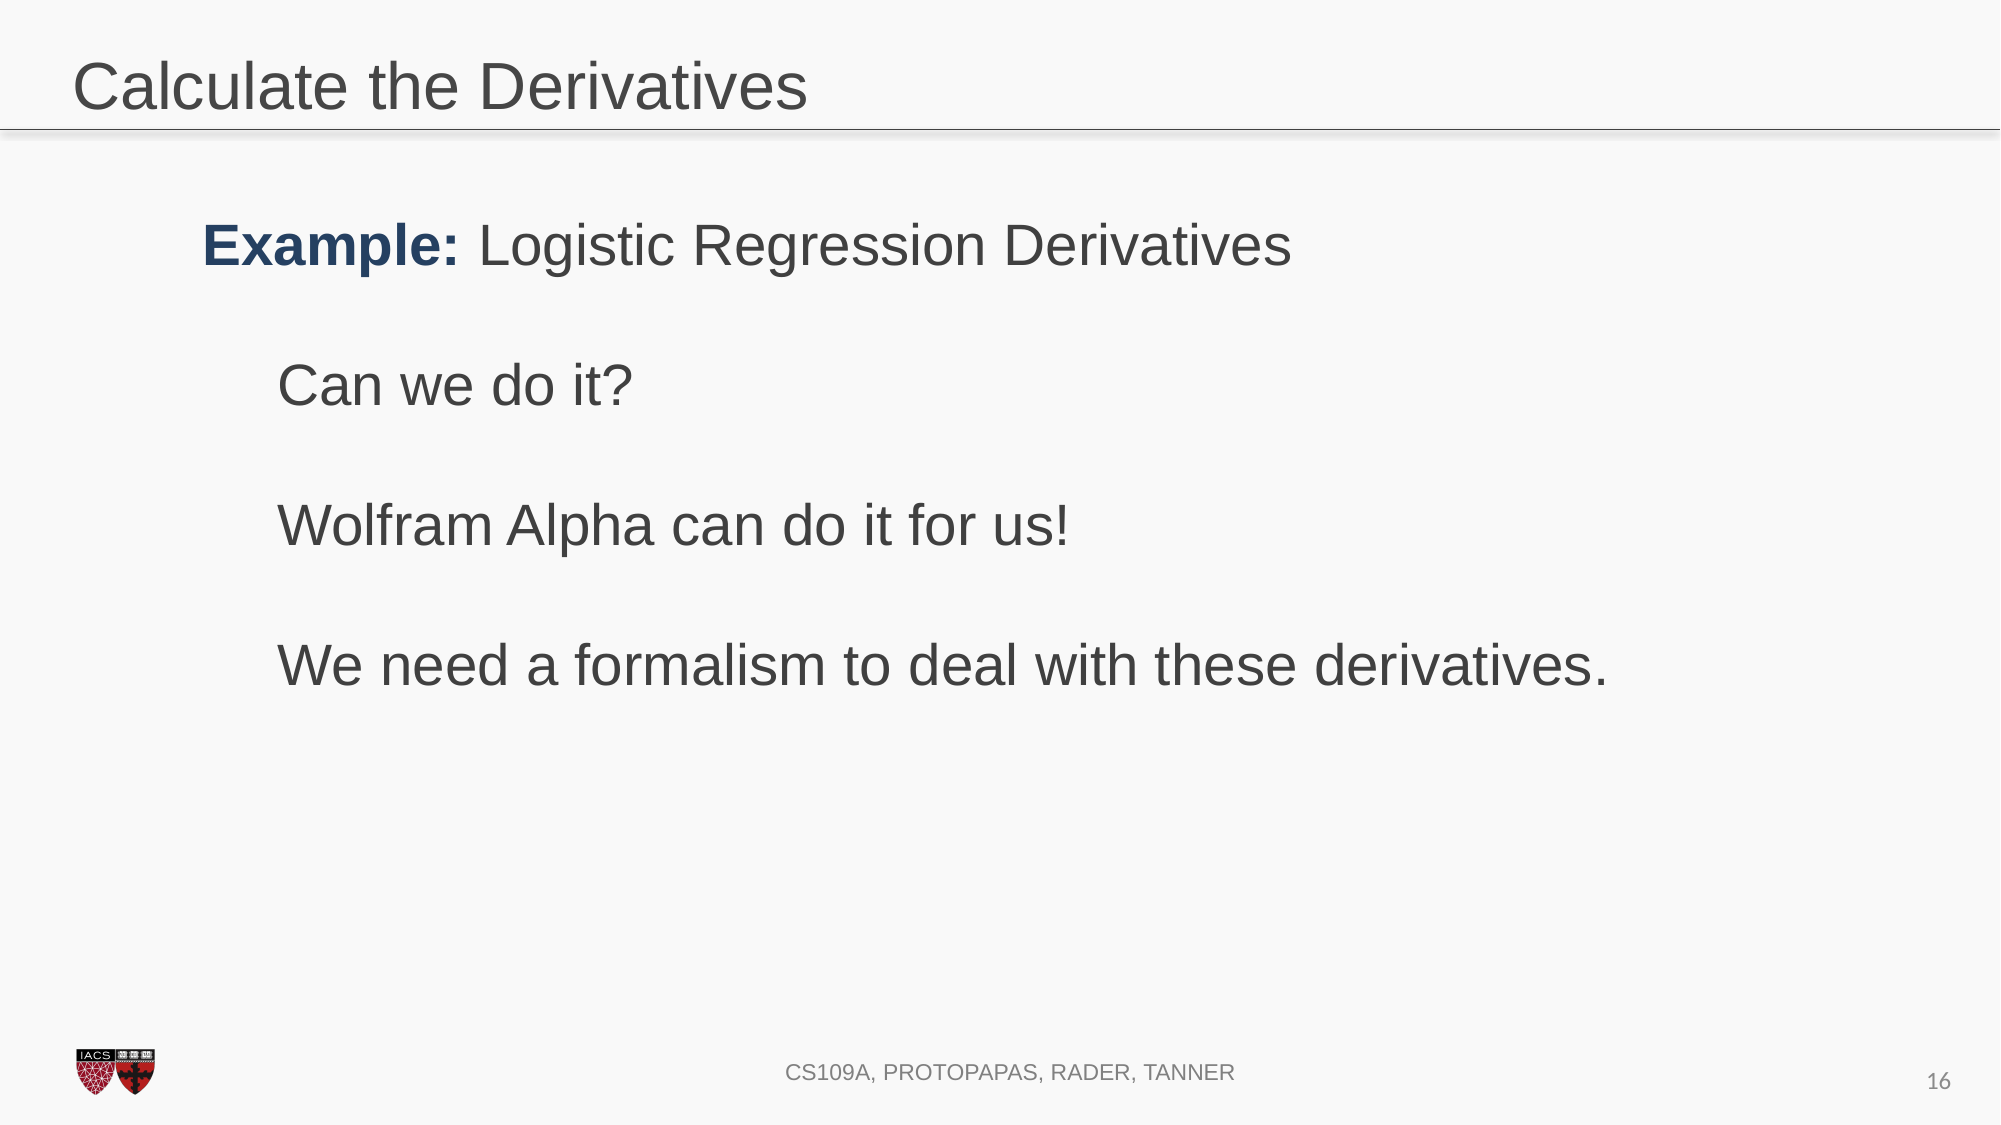

# Calculate the Derivatives
Example: Logistic Regression Derivatives

Can we do it?

Wolfram Alpha can do it for us!

We need a formalism to deal with these derivatives.
16